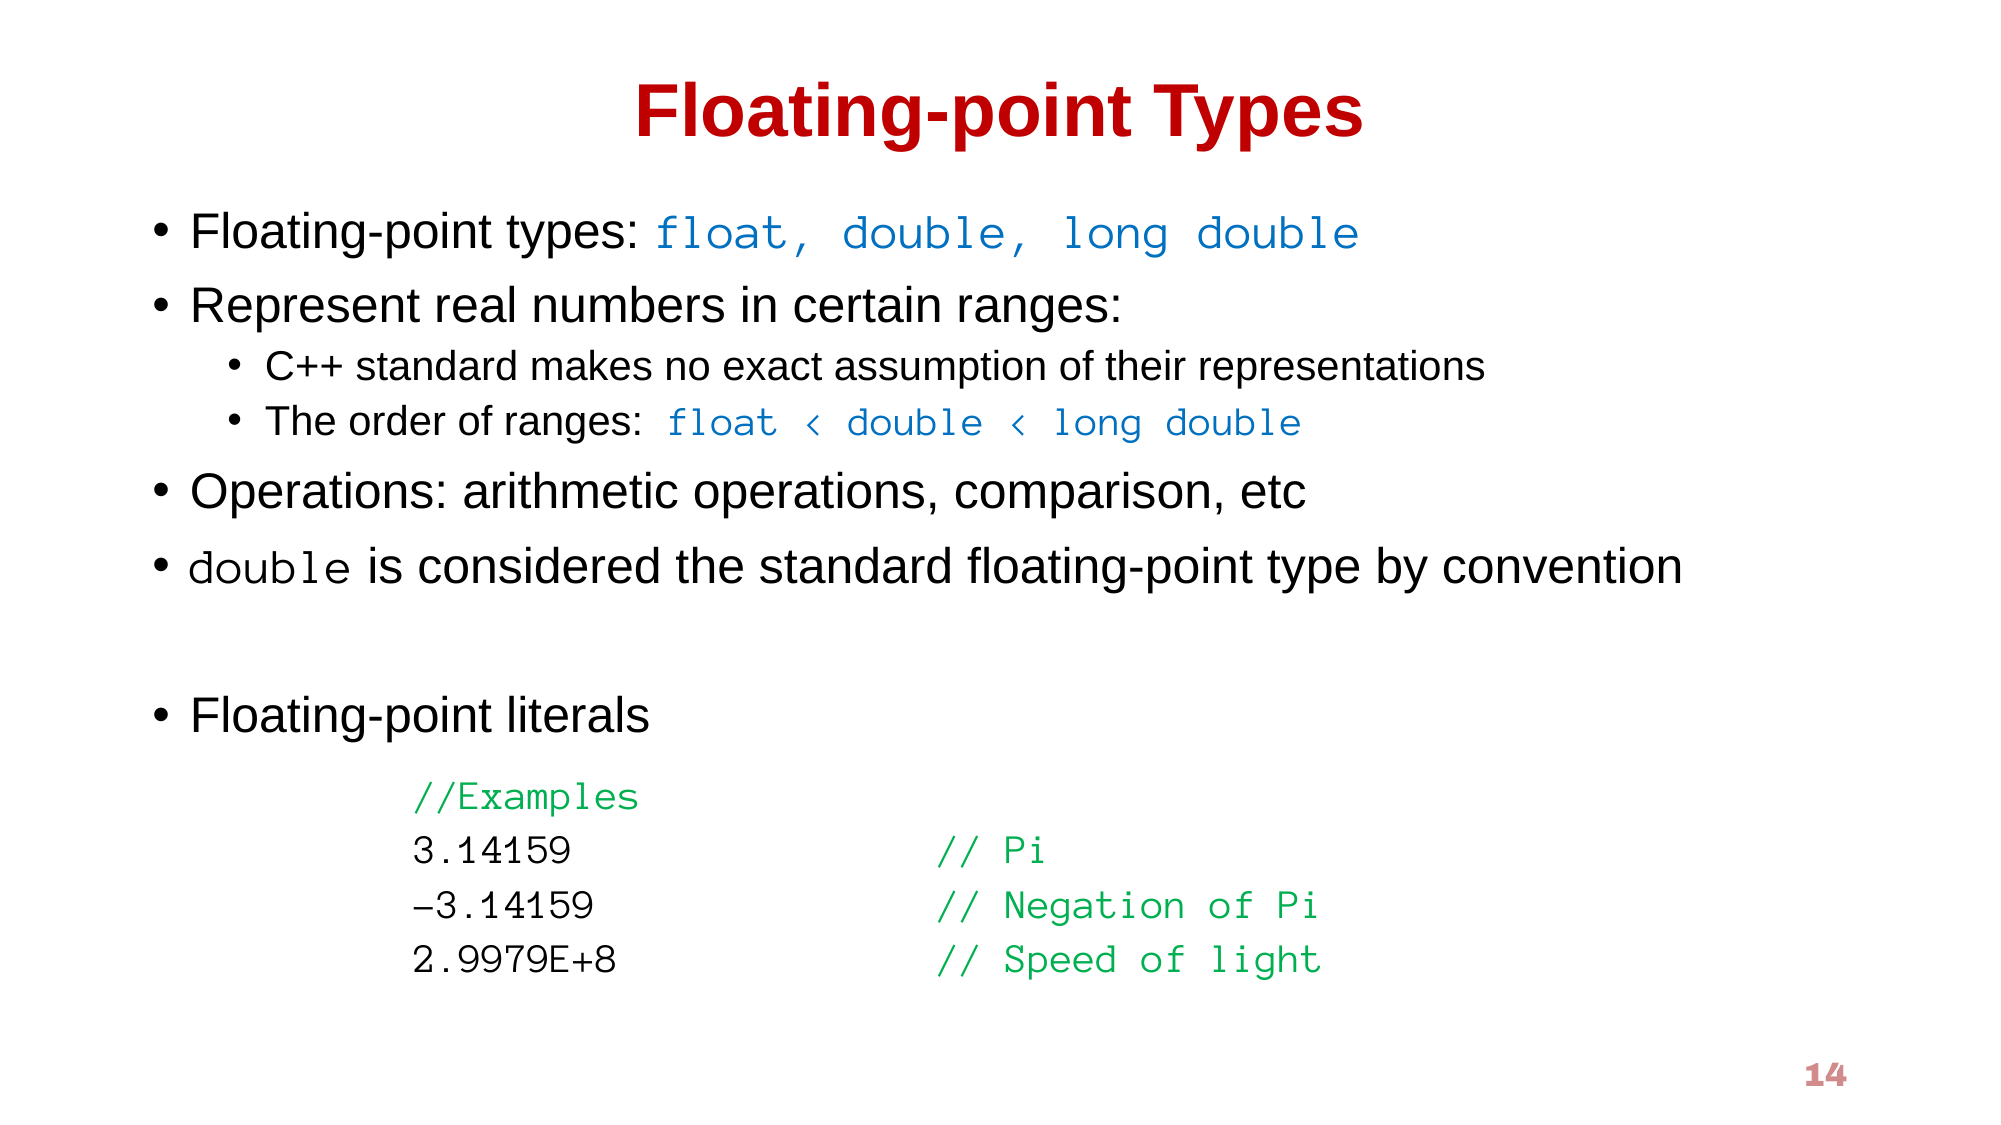

# Floating-point Types
Floating-point types: float, double, long double
Represent real numbers in certain ranges:
C++ standard makes no exact assumption of their representations
The order of ranges:  float < double < long double
Operations: arithmetic operations, comparison, etc
double is considered the standard floating-point type by convention

Floating-point literals
//Examples
3.14159                // Pi
-3.14159               // Negation of Pi
2.9979E+8              // Speed of light
14